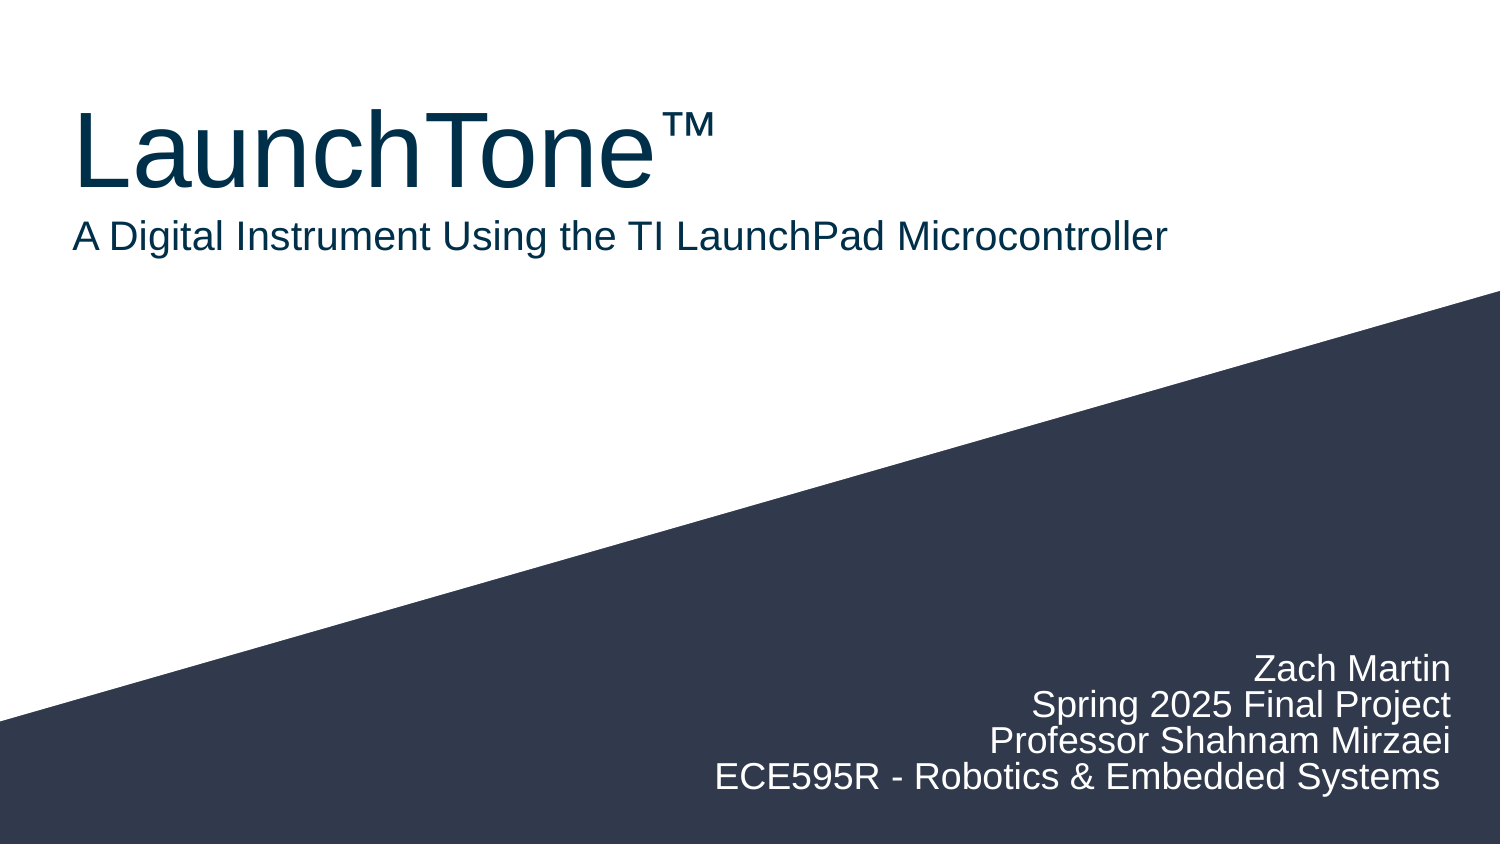

# LaunchTone™
A Digital Instrument Using the TI LaunchPad Microcontroller
Zach Martin
Spring 2025 Final Project
Professor Shahnam Mirzaei
ECE595R - Robotics & Embedded Systems